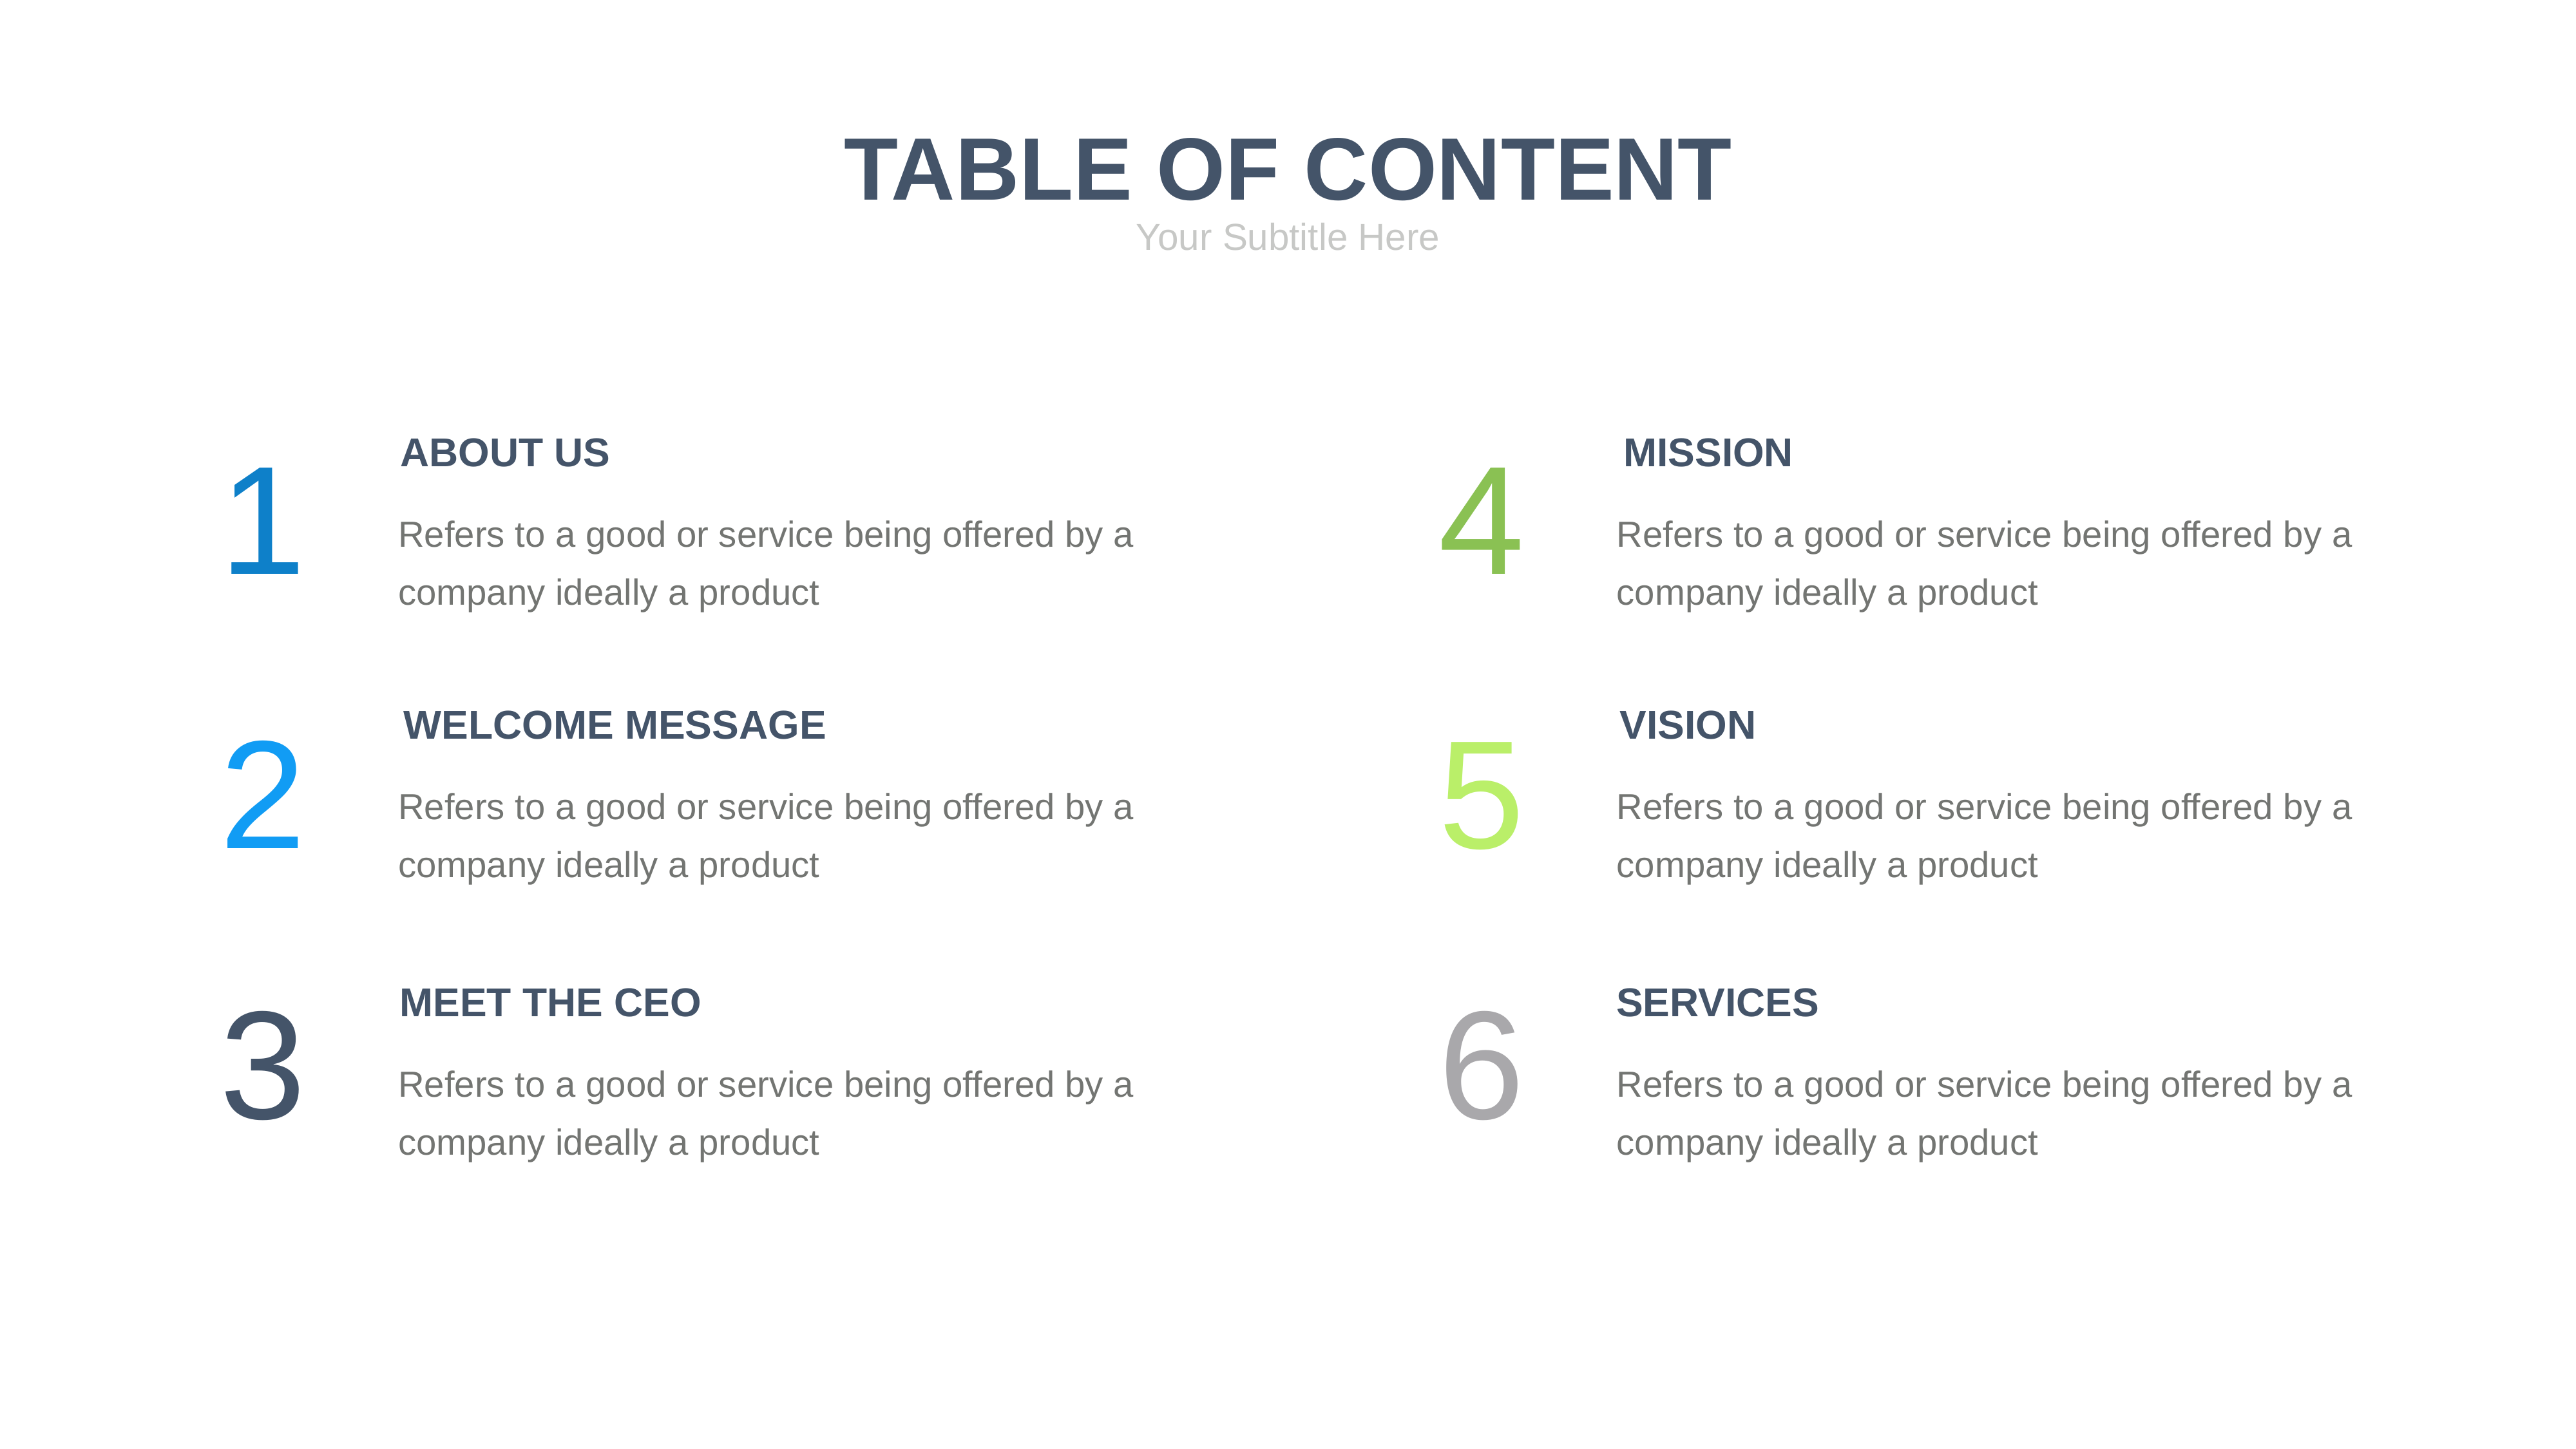

TABLE OF CONTENT
Your Subtitle Here
1
4
ABOUT US
MISSION
Refers to a good or service being offered by a company ideally a product
Refers to a good or service being offered by a company ideally a product
2
5
WELCOME MESSAGE
VISION
Refers to a good or service being offered by a company ideally a product
Refers to a good or service being offered by a company ideally a product
3
6
MEET THE CEO
SERVICES
Refers to a good or service being offered by a company ideally a product
Refers to a good or service being offered by a company ideally a product